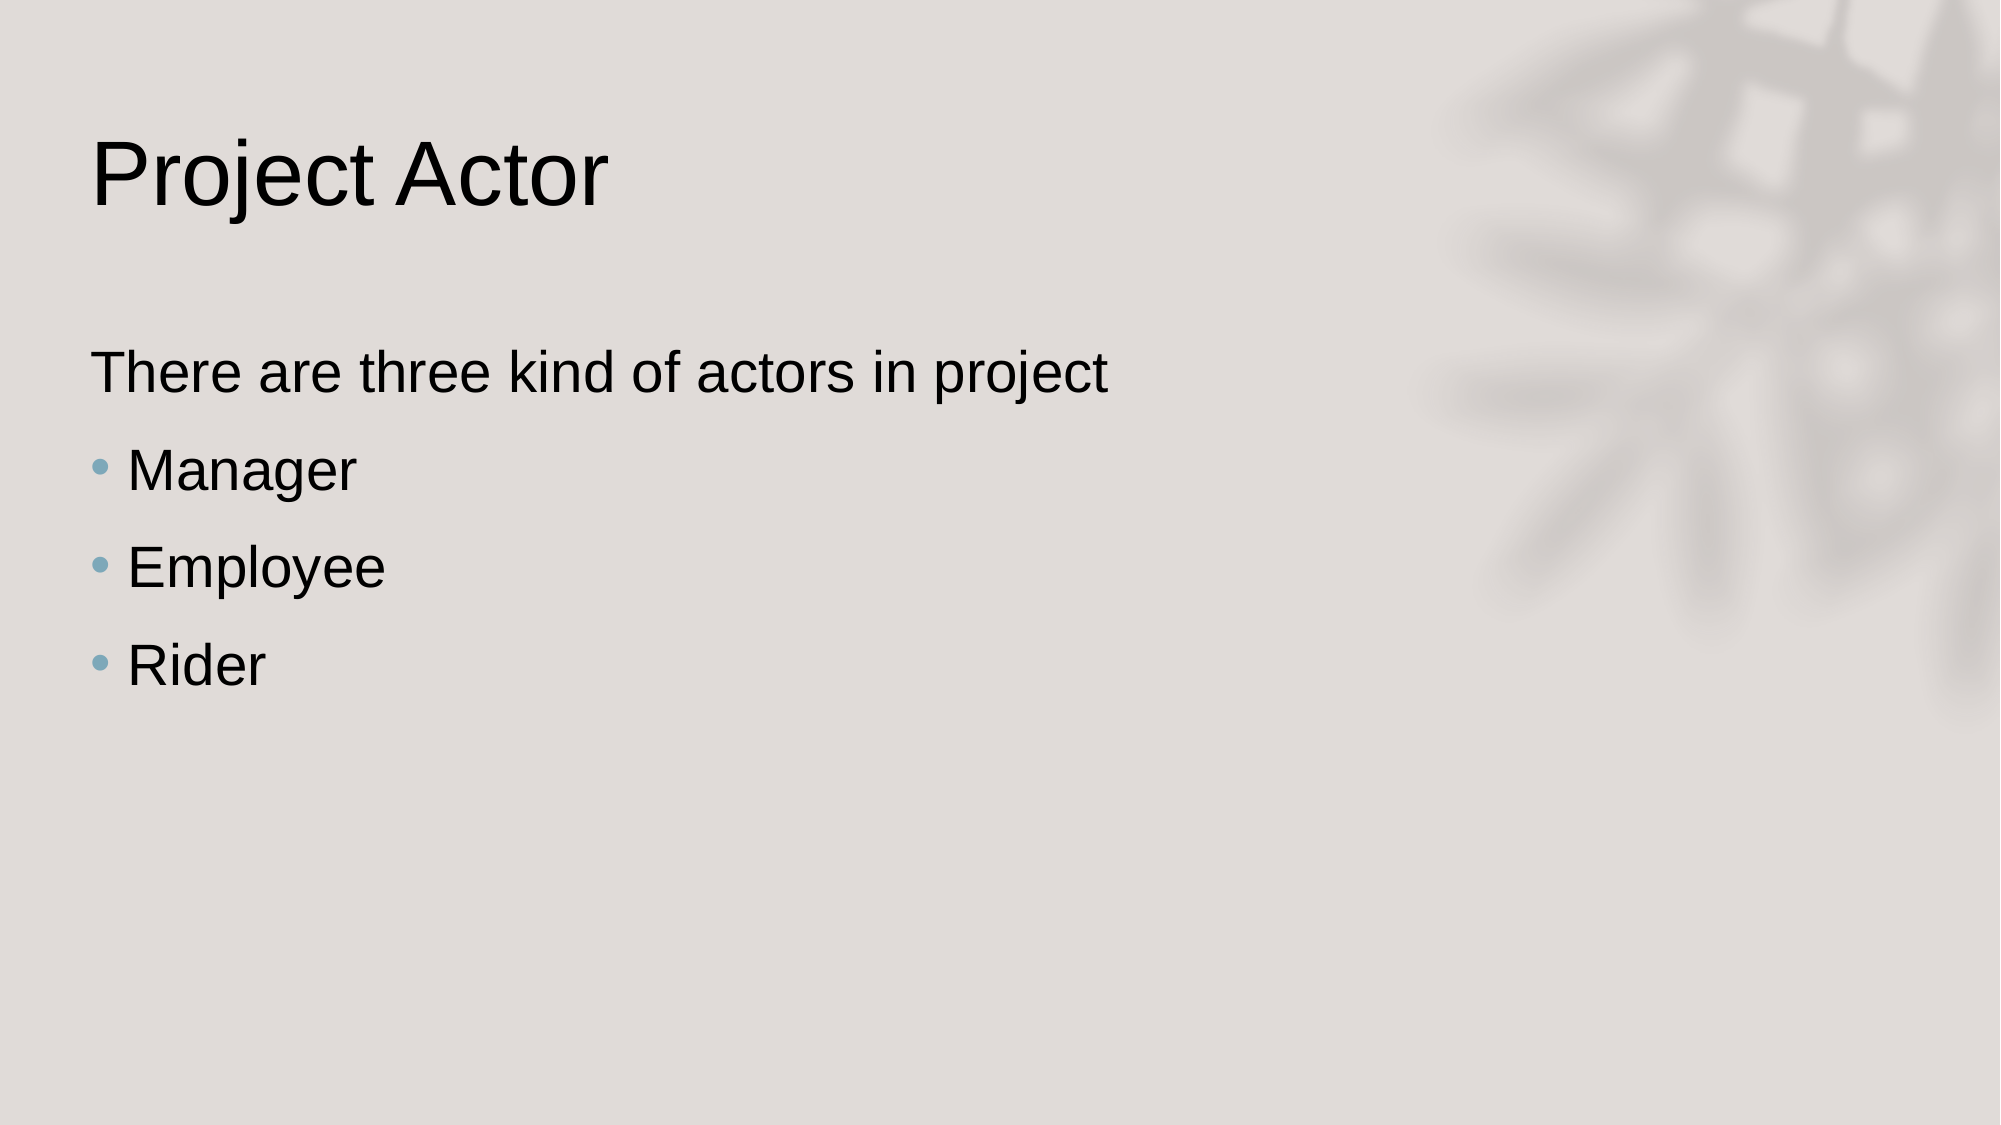

# Project Actor
There are three kind of actors in project
Manager
Employee
Rider